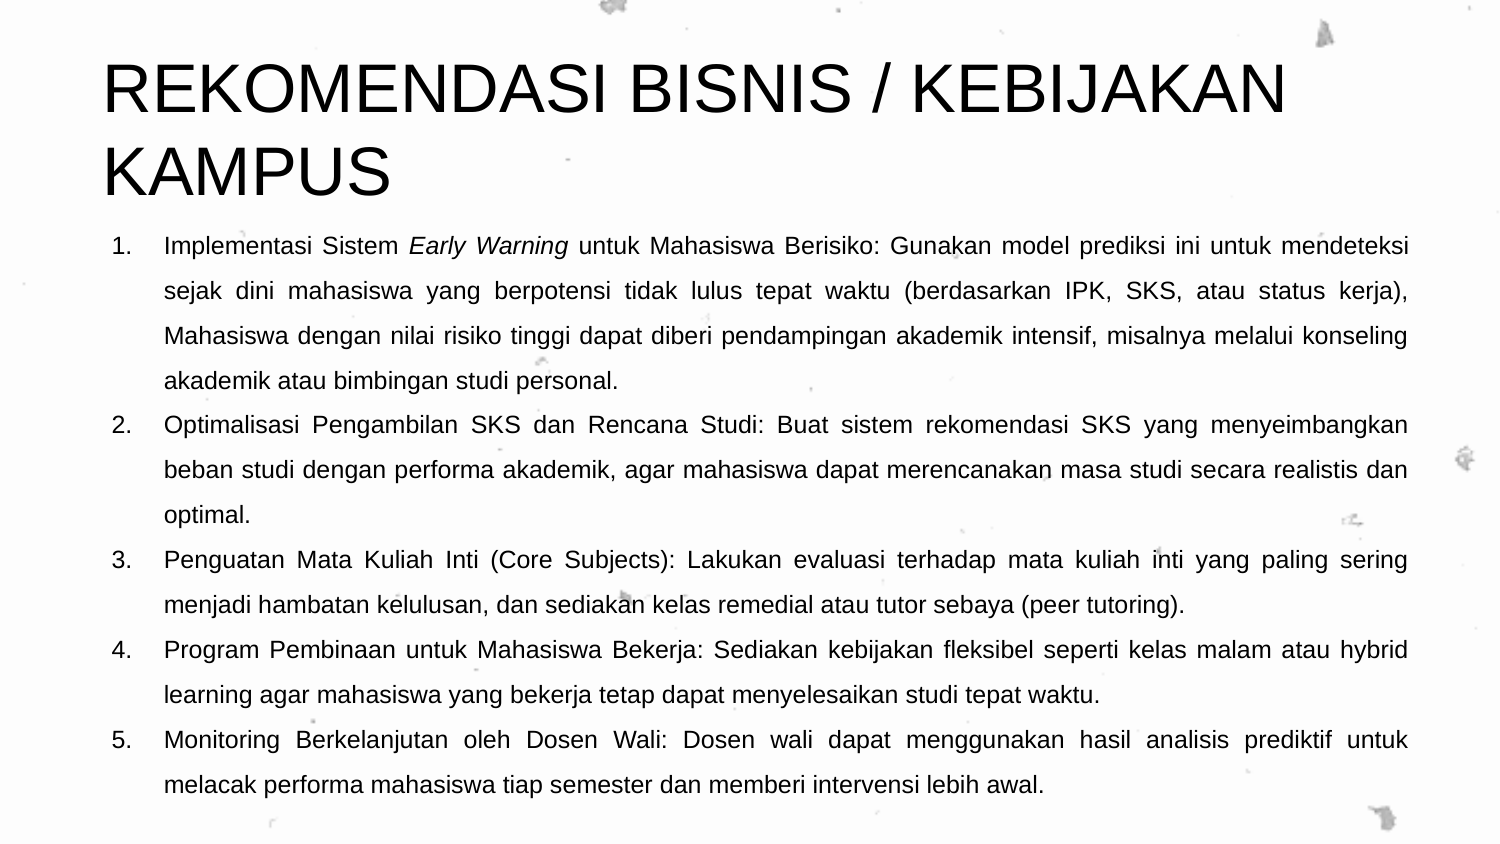

REKOMENDASI BISNIS / KEBIJAKAN KAMPUS
Implementasi Sistem Early Warning untuk Mahasiswa Berisiko: Gunakan model prediksi ini untuk mendeteksi sejak dini mahasiswa yang berpotensi tidak lulus tepat waktu (berdasarkan IPK, SKS, atau status kerja), Mahasiswa dengan nilai risiko tinggi dapat diberi pendampingan akademik intensif, misalnya melalui konseling akademik atau bimbingan studi personal.
Optimalisasi Pengambilan SKS dan Rencana Studi: Buat sistem rekomendasi SKS yang menyeimbangkan beban studi dengan performa akademik, agar mahasiswa dapat merencanakan masa studi secara realistis dan optimal.
Penguatan Mata Kuliah Inti (Core Subjects): Lakukan evaluasi terhadap mata kuliah inti yang paling sering menjadi hambatan kelulusan, dan sediakan kelas remedial atau tutor sebaya (peer tutoring).
Program Pembinaan untuk Mahasiswa Bekerja: Sediakan kebijakan fleksibel seperti kelas malam atau hybrid learning agar mahasiswa yang bekerja tetap dapat menyelesaikan studi tepat waktu.
Monitoring Berkelanjutan oleh Dosen Wali: Dosen wali dapat menggunakan hasil analisis prediktif untuk melacak performa mahasiswa tiap semester dan memberi intervensi lebih awal.